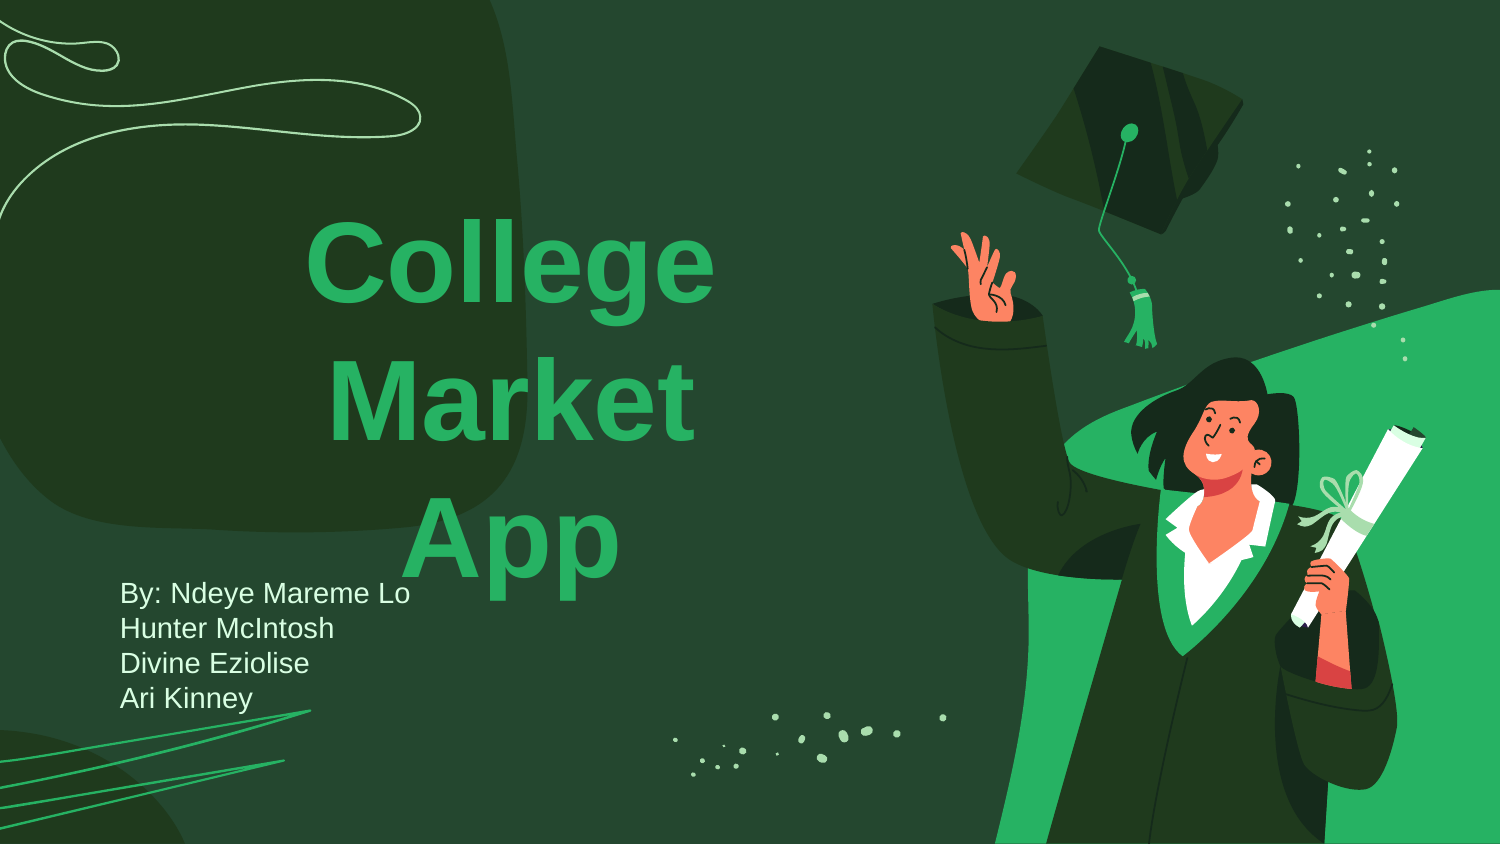

# College Market App
By: Ndeye Mareme Lo
Hunter McIntosh
Divine Eziolise
Ari Kinney